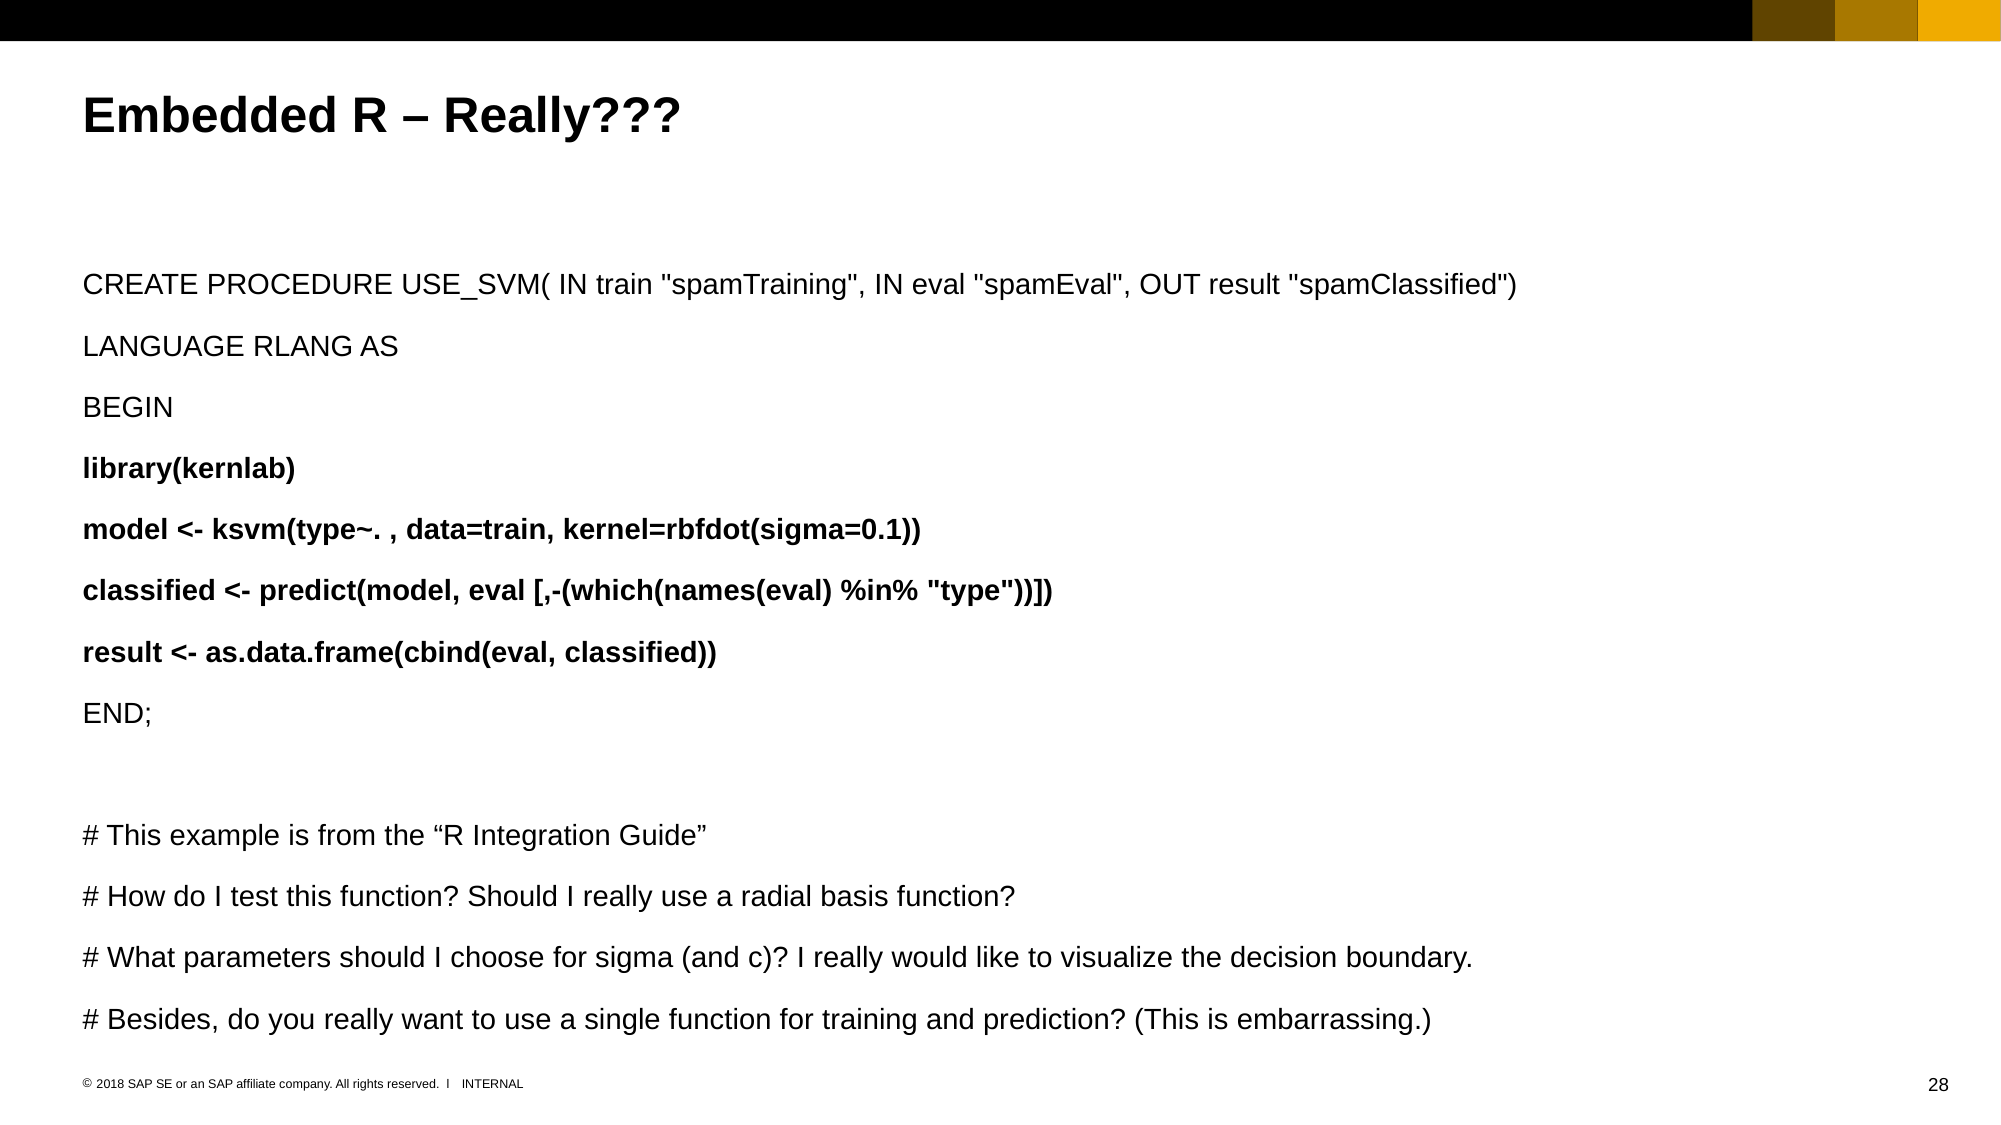

# Embedded R – Really???
CREATE PROCEDURE USE_SVM( IN train "spamTraining", IN eval "spamEval", OUT result "spamClassified")
LANGUAGE RLANG AS
BEGIN
library(kernlab)
model <- ksvm(type~. , data=train, kernel=rbfdot(sigma=0.1))
classified <- predict(model, eval [,-(which(names(eval) %in% "type"))])
result <- as.data.frame(cbind(eval, classified))
END;

# This example is from the “R Integration Guide”
# How do I test this function? Should I really use a radial basis function?
# What parameters should I choose for sigma (and c)? I really would like to visualize the decision boundary.
# Besides, do you really want to use a single function for training and prediction? (This is embarrassing.)